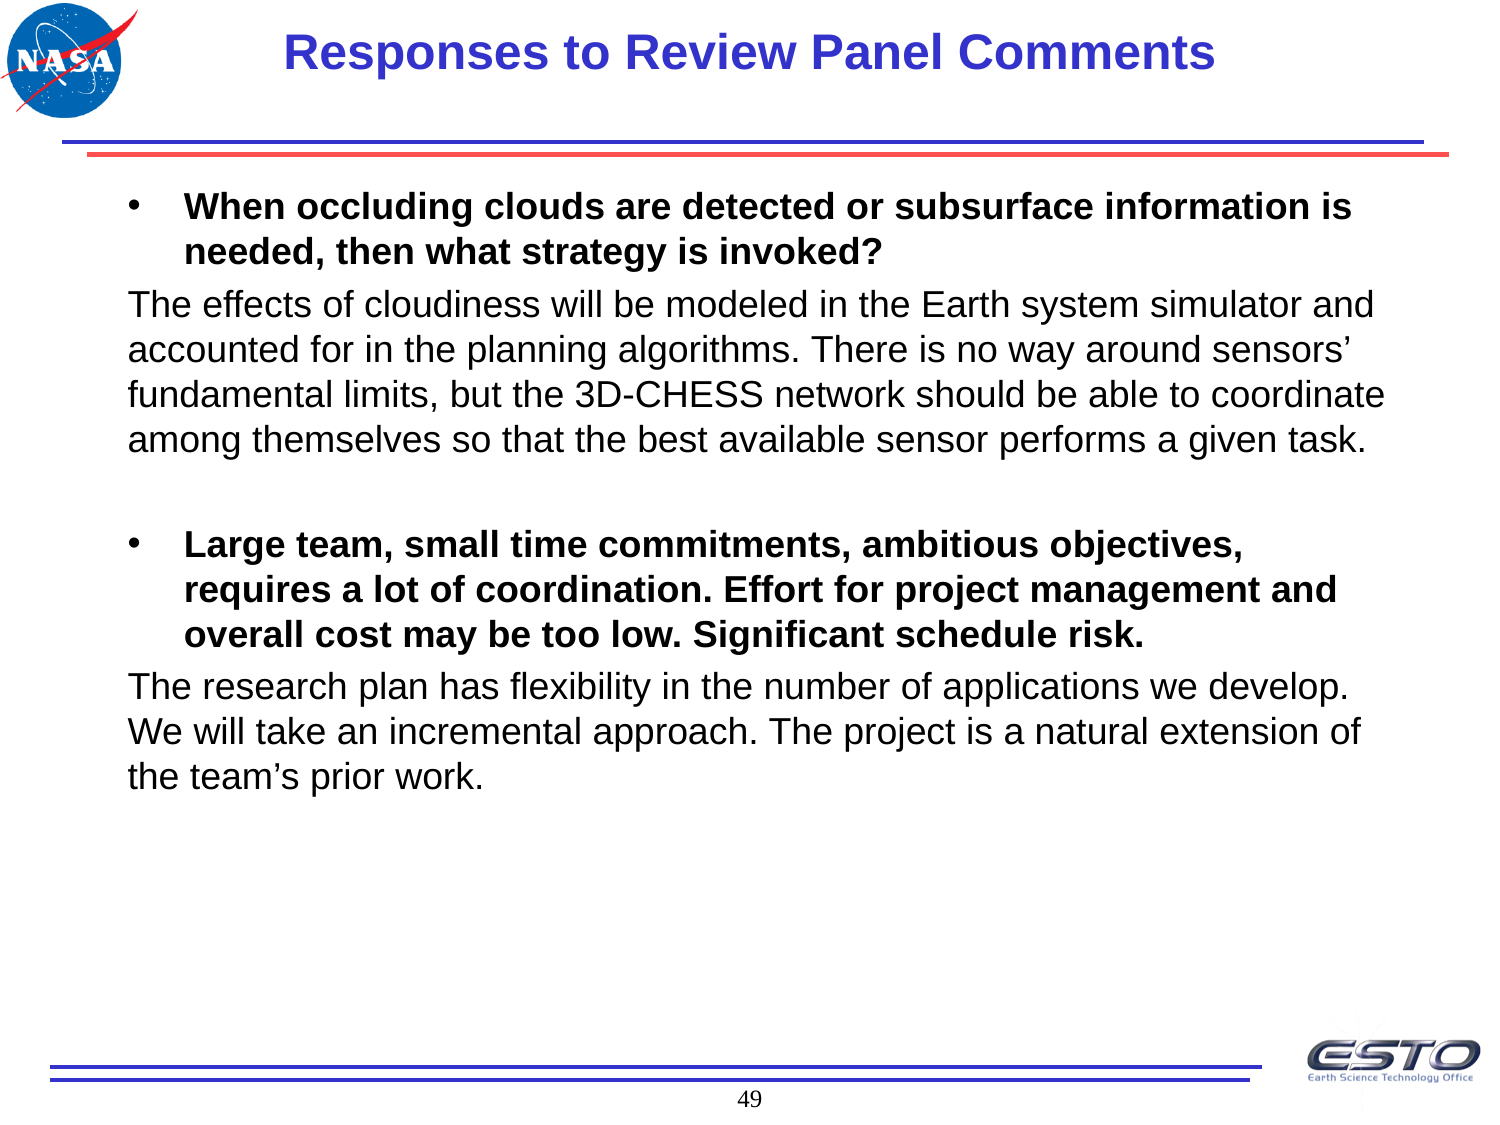

# Responses to Review Panel Comments
When occluding clouds are detected or subsurface information is needed, then what strategy is invoked?
The effects of cloudiness will be modeled in the Earth system simulator and accounted for in the planning algorithms. There is no way around sensors’ fundamental limits, but the 3D-CHESS network should be able to coordinate among themselves so that the best available sensor performs a given task.

Large team, small time commitments, ambitious objectives, requires a lot of coordination. Effort for project management and overall cost may be too low. Significant schedule risk.
The research plan has flexibility in the number of applications we develop. We will take an incremental approach. The project is a natural extension of the team’s prior work.